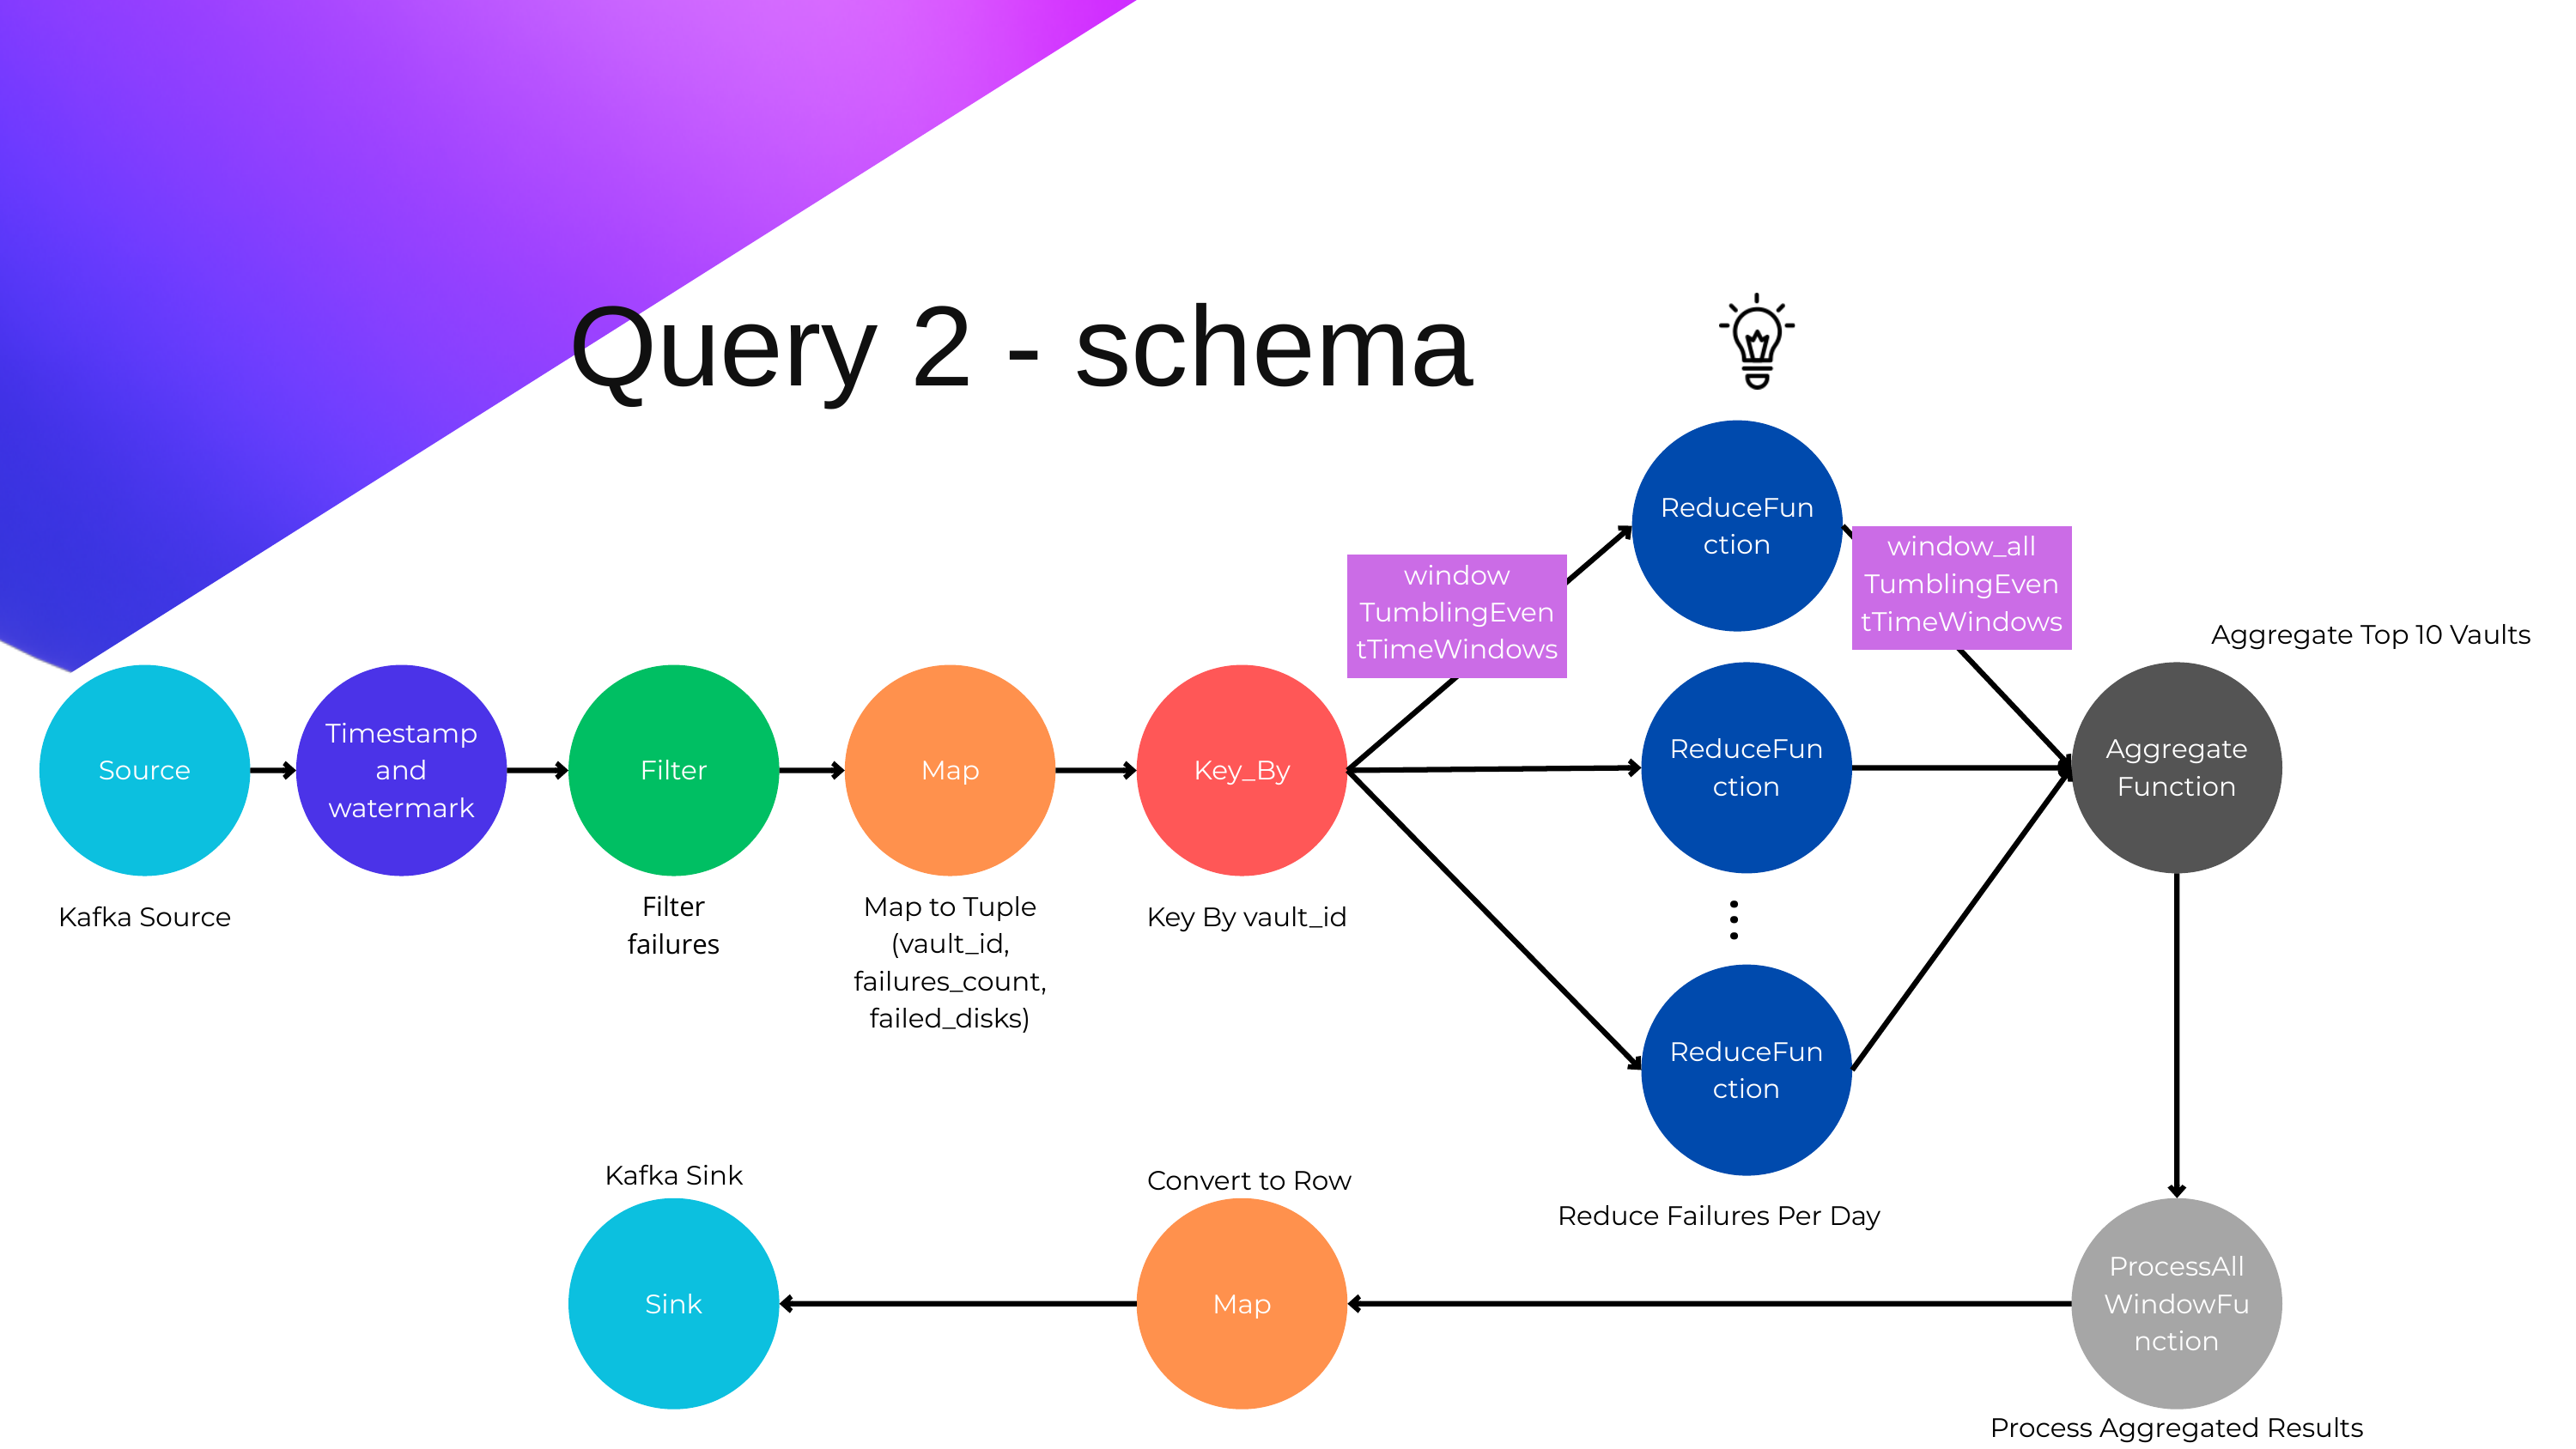

Query 2 - schema

ReduceFunction

window_all TumblingEventTimeWindows

window
TumblingEventTimeWindows
Aggregate Top 10 Vaults

ReduceFunction

AggregateFunction

Source

Timestamp and watermark

Filter

Map

Key_By

...
Filter failures
Map to Tuple (vault_id, failures_count, failed_disks)
Kafka Source
Key By vault_id

ReduceFunction
Kafka Sink
Convert to Row
Reduce Failures Per Day

Sink

Map

ProcessAllWindowFunction

Process Aggregated Results